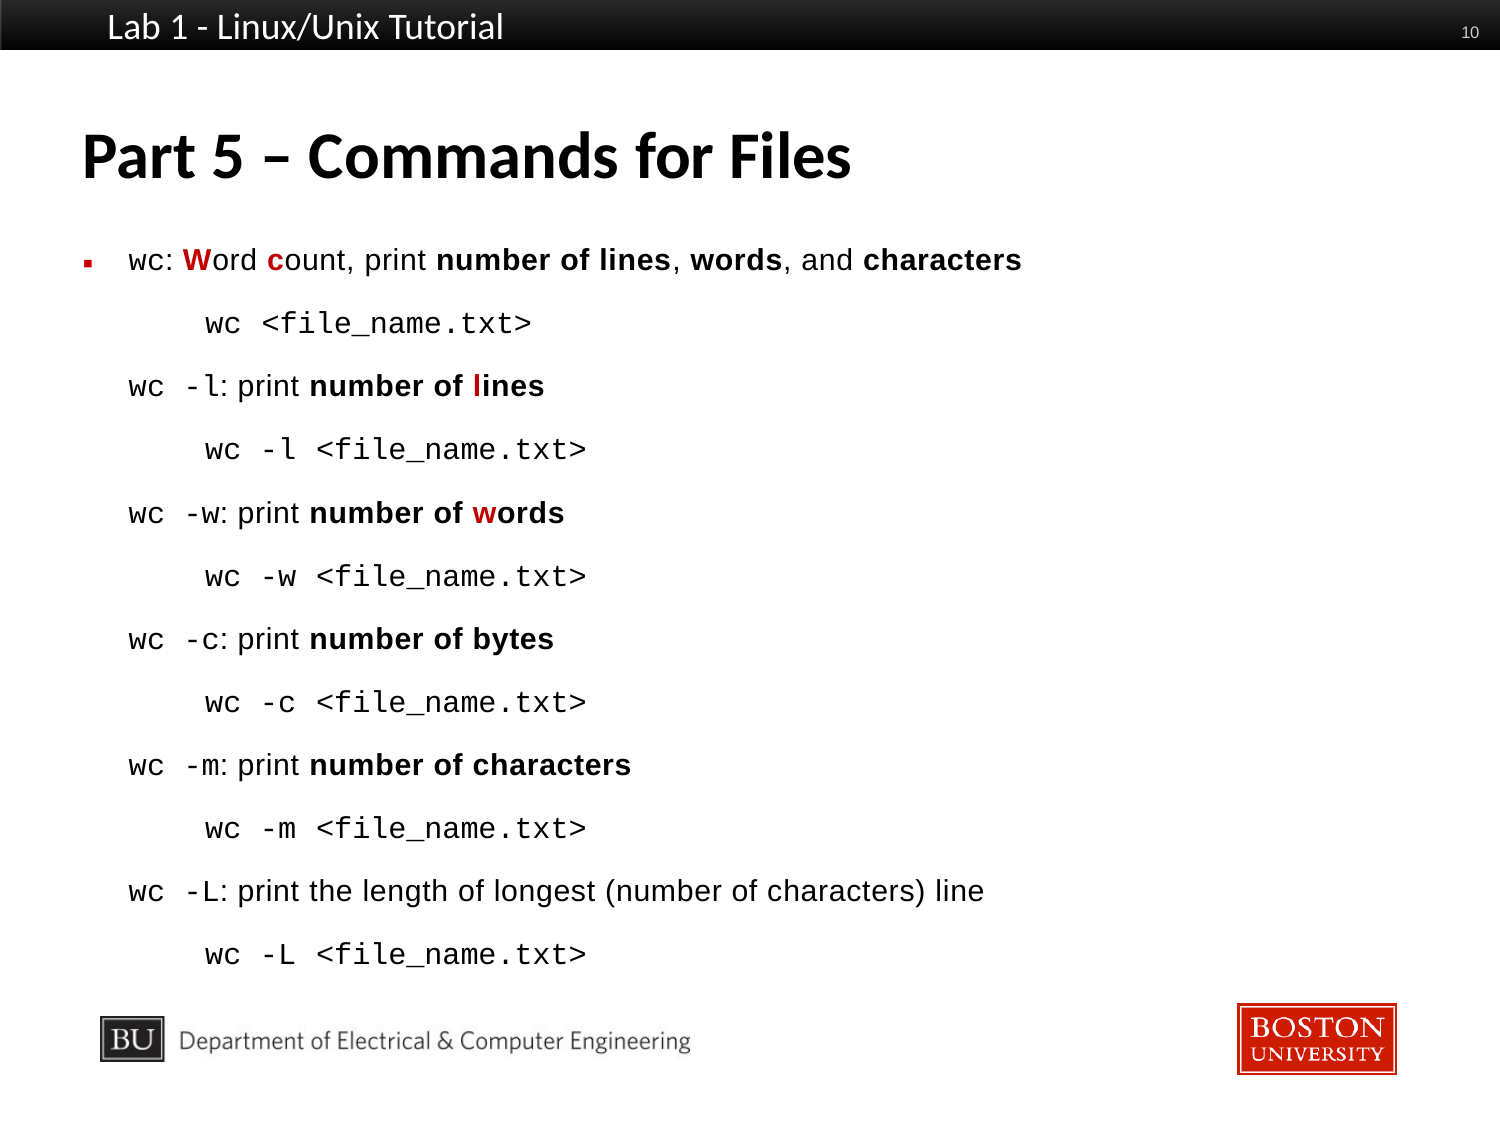

Lab 1 - Linux/Unix Tutorial
10
# Part 5 – Commands for Files
wc: Word count, print number of lines, words, and characters
         wc <file_name.txt>
wc -l: print number of lines
         wc -l <file_name.txt>
wc -w: print number of words
         wc -w <file_name.txt>
wc -c: print number of bytes
         wc -c <file_name.txt>
wc -m: print number of characters
         wc -m <file_name.txt>
wc -L: print the length of longest (number of characters) line
         wc -L <file_name.txt>

▪